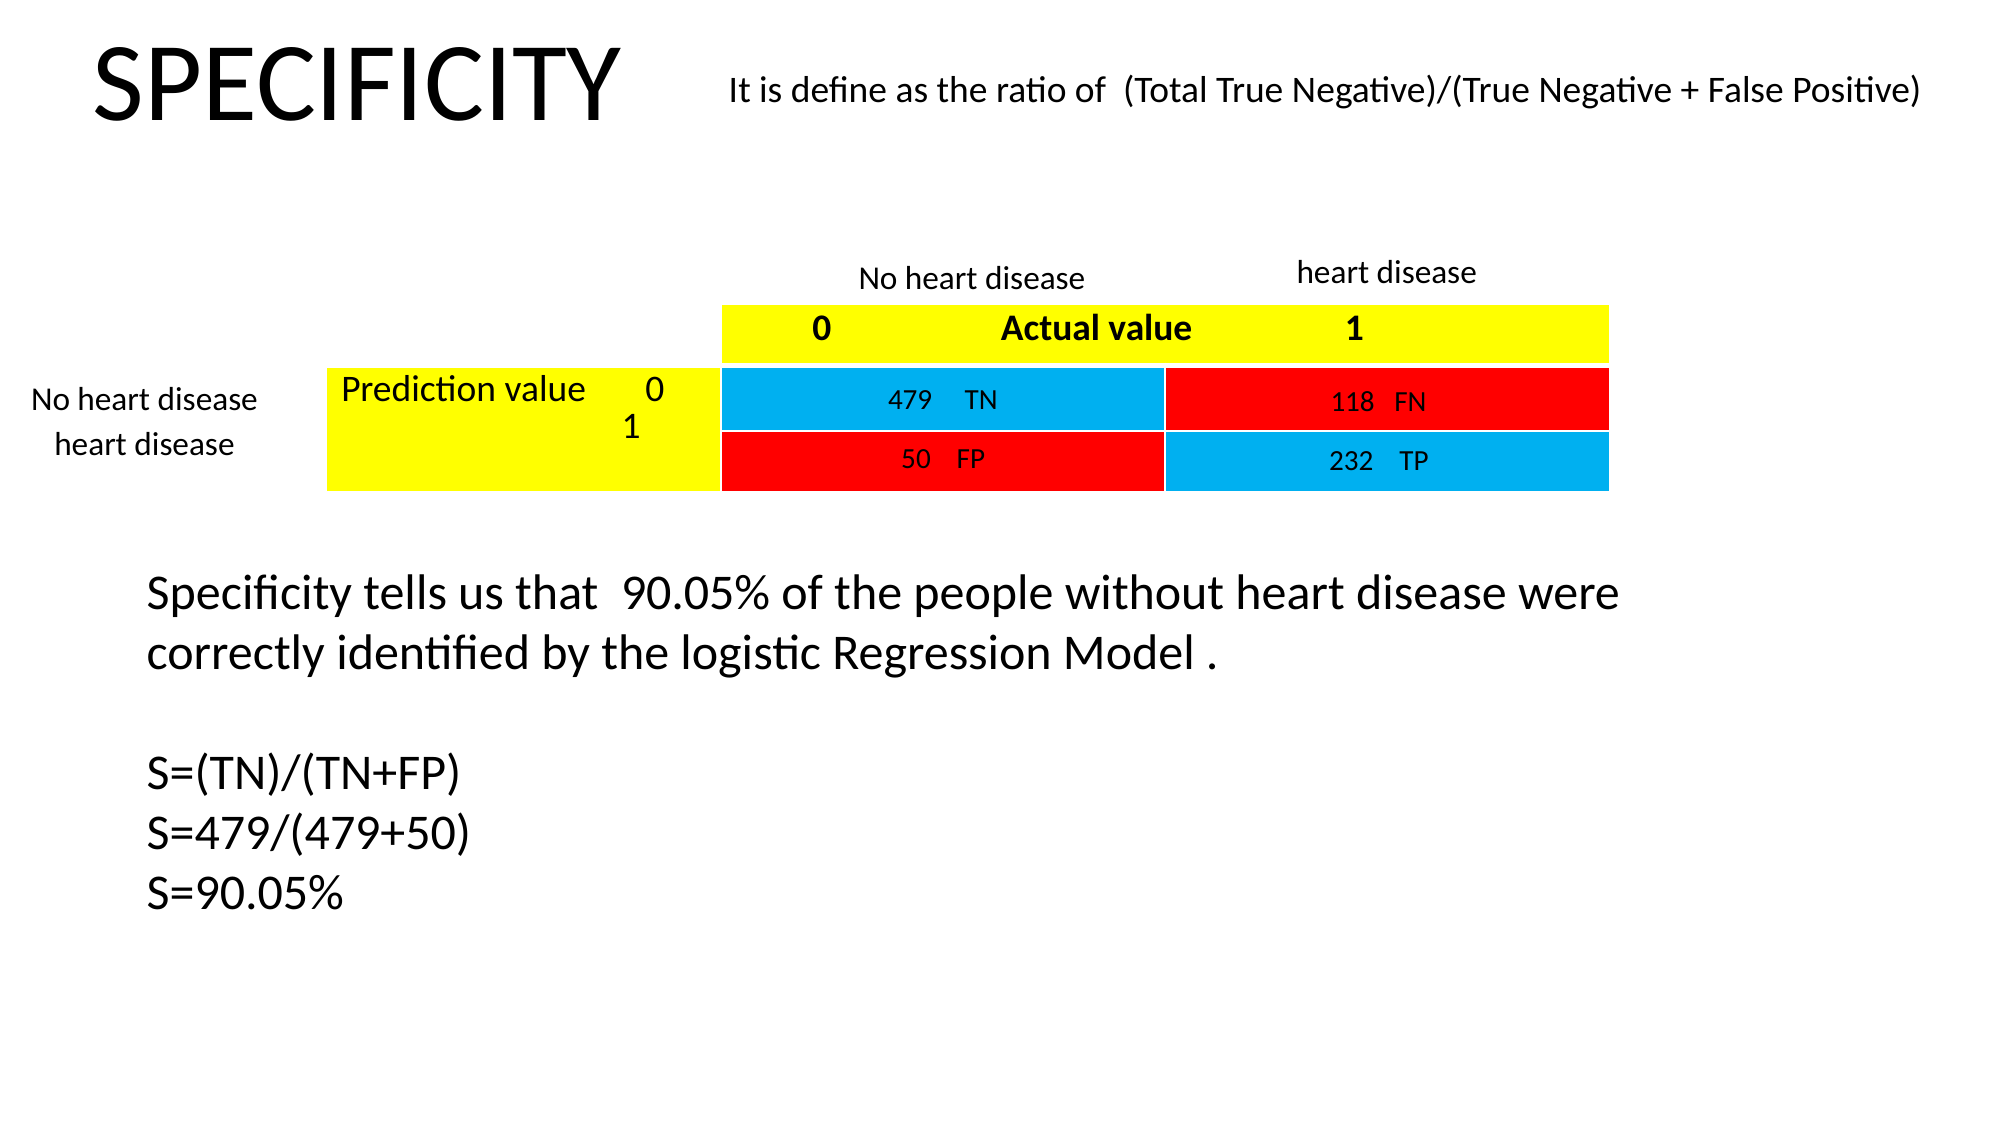

SPECIFICITY
It is define as the ratio of  (Total True Negative)/(True Negative + False Positive)
 heart disease
No heart disease
|  | 0 Actual value 1 |  |
| --- | --- | --- |
| Prediction value 0 1 | 45 |  |
|  |  |  |
No heart disease
479     TN
118   FN
 heart disease
50    FP
232    TP
Specificity tells us that  90.05% of the people without heart disease were correctly identified by the logistic Regression Model .

S=(TN)/(TN+FP)
S=479/(479+50)
S=90.05%